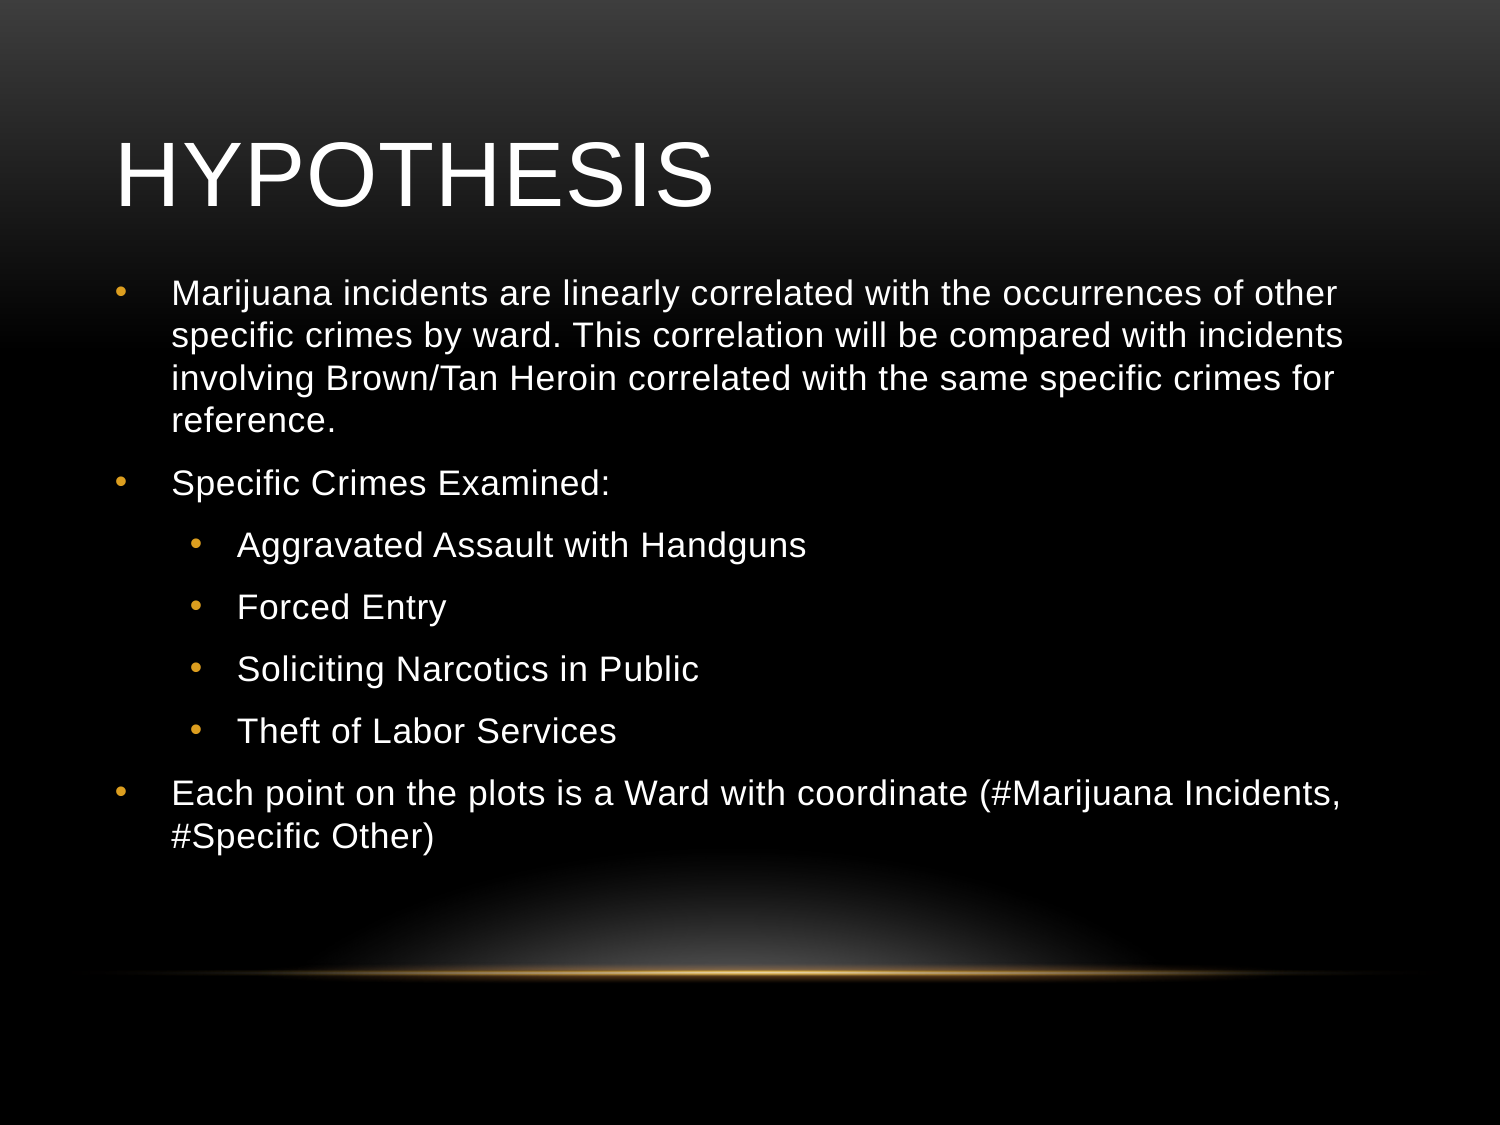

# HYPOTHESIS
Marijuana incidents are linearly correlated with the occurrences of other specific crimes by ward. This correlation will be compared with incidents involving Brown/Tan Heroin correlated with the same specific crimes for reference.
Specific Crimes Examined:
Aggravated Assault with Handguns
Forced Entry
Soliciting Narcotics in Public
Theft of Labor Services
Each point on the plots is a Ward with coordinate (#Marijuana Incidents, #Specific Other)